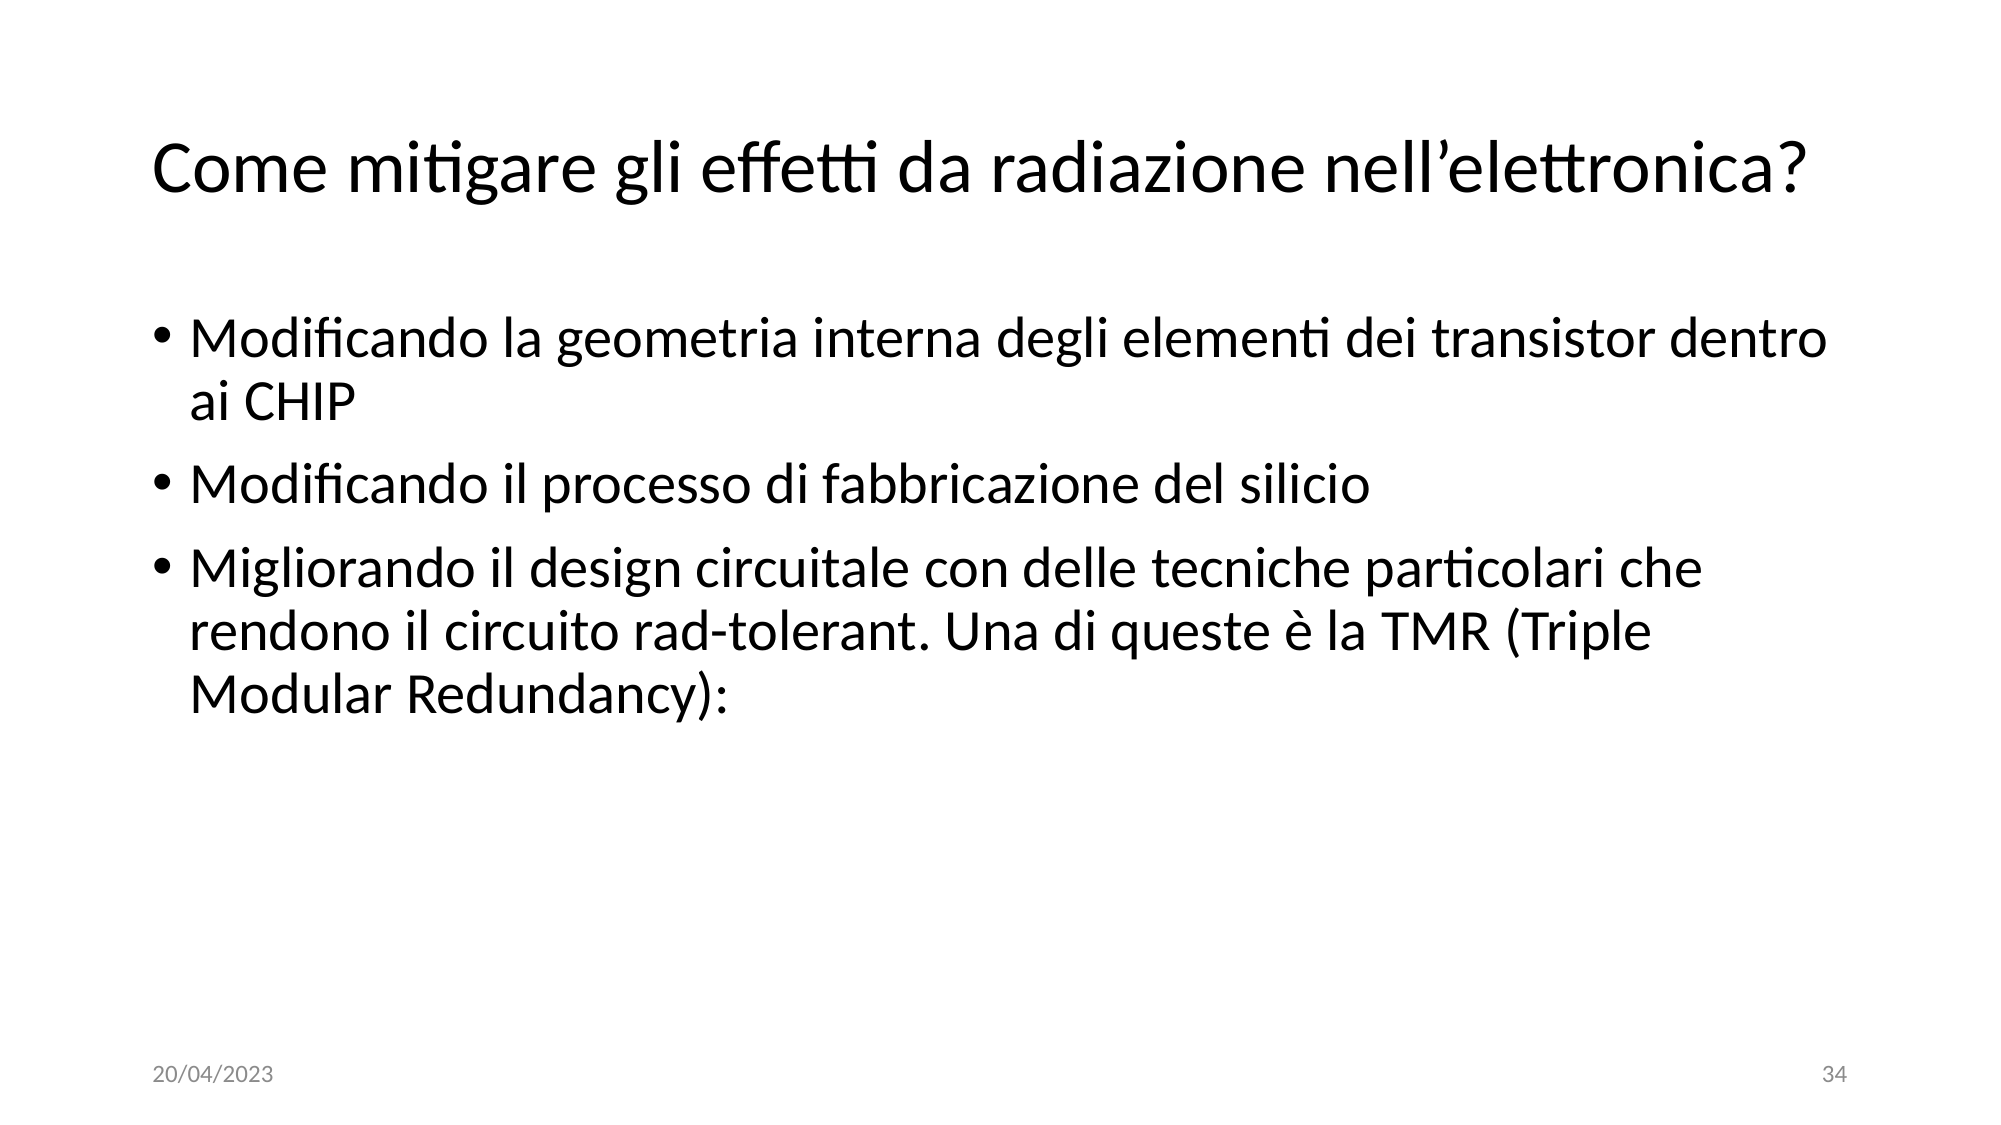

# Come mitigare gli effetti da radiazione nell’elettronica?
Modificando la geometria interna degli elementi dei transistor dentro ai CHIP
Modificando il processo di fabbricazione del silicio
Migliorando il design circuitale con delle tecniche particolari che rendono il circuito rad-tolerant. Una di queste è la TMR (Triple Modular Redundancy):
20/04/2023
34